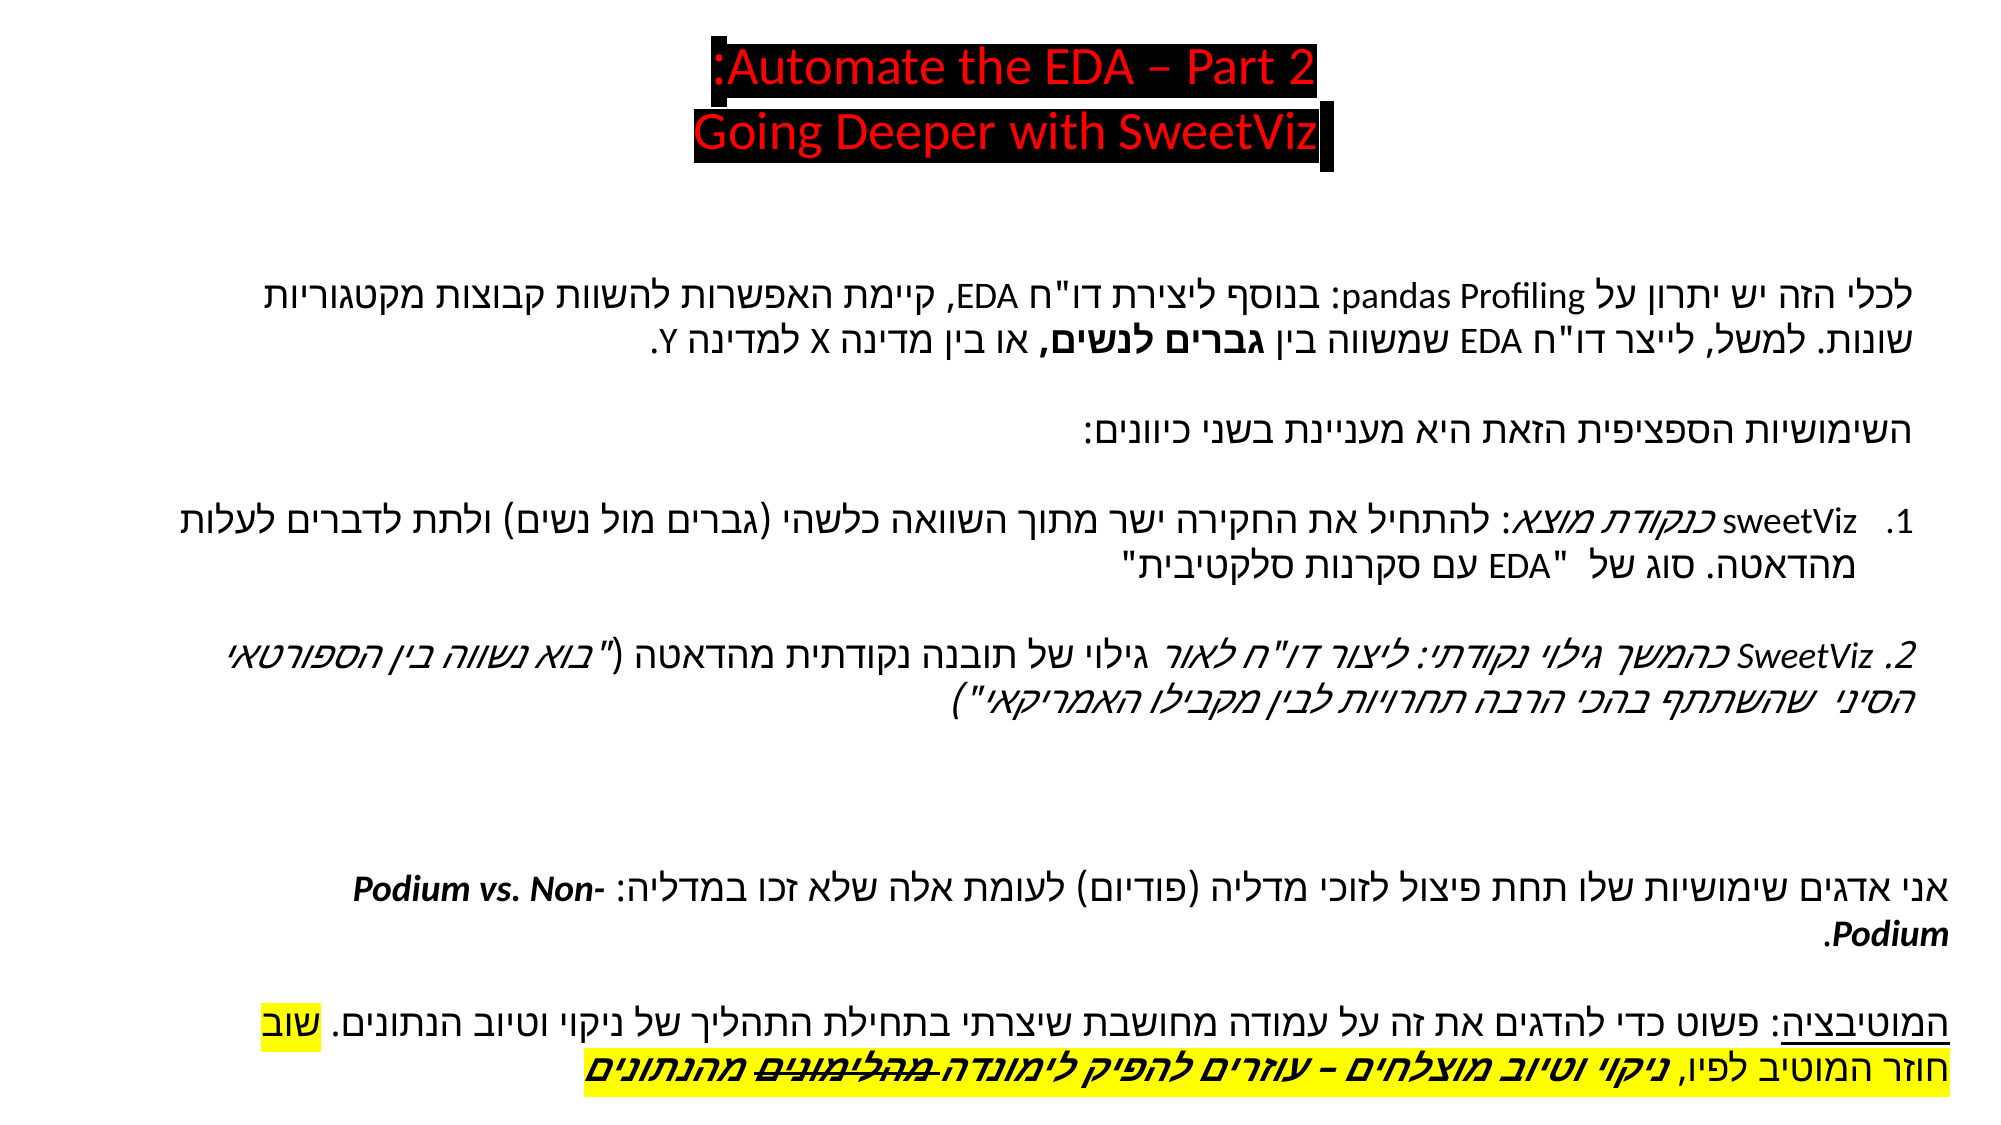

Automate the EDA – Part 2:
 Going Deeper with SweetViz
לכלי הזה יש יתרון על pandas Profiling: בנוסף ליצירת דו"ח EDA, קיימת האפשרות להשוות קבוצות מקטגוריות שונות. למשל, לייצר דו"ח EDA שמשווה בין גברים לנשים, או בין מדינה X למדינה Y.

השימושיות הספציפית הזאת היא מעניינת בשני כיוונים:

sweetViz כנקודת מוצא: להתחיל את החקירה ישר מתוך השוואה כלשהי (גברים מול נשים) ולתת לדברים לעלות מהדאטה. סוג של  "EDA עם סקרנות סלקטיבית"

2. SweetViz כהמשך גילוי נקודתי: ליצור דו"ח לאור גילוי של תובנה נקודתית מהדאטה ("בוא נשווה בין הספורטאי הסיני  שהשתתף בהכי הרבה תחרויות לבין מקבילו האמריקאי")
אני אדגים שימושיות שלו תחת פיצול לזוכי מדליה (פודיום) לעומת אלה שלא זכו במדליה: Podium vs. Non-Podium.

המוטיבציה: פשוט כדי להדגים את זה על עמודה מחושבת שיצרתי בתחילת התהליך של ניקוי וטיוב הנתונים. שוב חוזר המוטיב לפיו, ניקוי וטיוב מוצלחים – עוזרים להפיק לימונדה מהלימונים מהנתונים